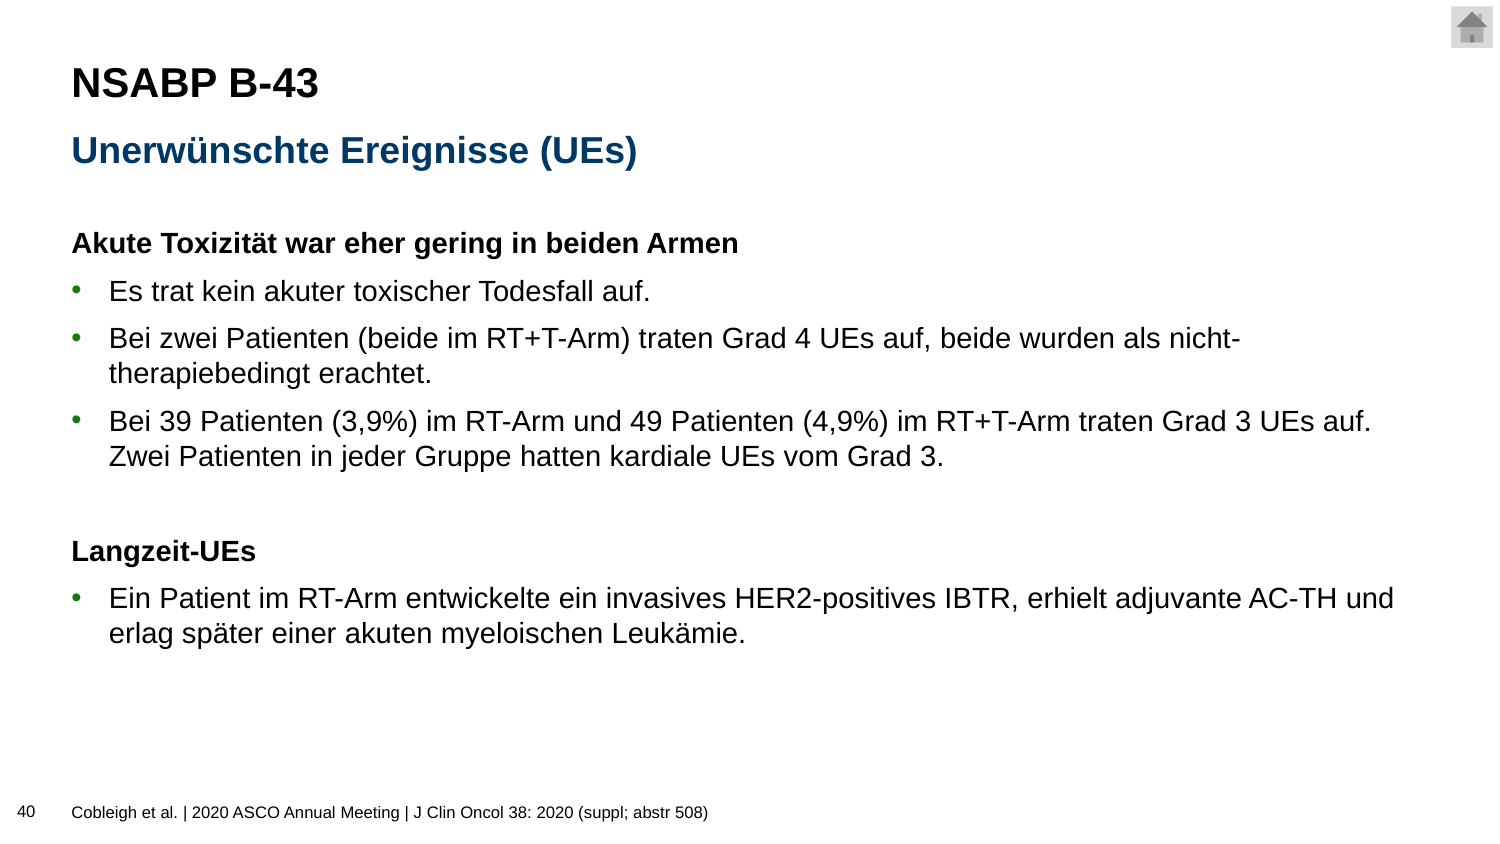

# NSABP B-43
Unerwünschte Ereignisse (UEs)
Akute Toxizität war eher gering in beiden Armen
Es trat kein akuter toxischer Todesfall auf.
Bei zwei Patienten (beide im RT+T-Arm) traten Grad 4 UEs auf, beide wurden als nicht-therapiebedingt erachtet.
Bei 39 Patienten (3,9%) im RT-Arm und 49 Patienten (4,9%) im RT+T-Arm traten Grad 3 UEs auf. Zwei Patienten in jeder Gruppe hatten kardiale UEs vom Grad 3.

Langzeit-UEs
Ein Patient im RT-Arm entwickelte ein invasives HER2-positives IBTR, erhielt adjuvante AC-TH und erlag später einer akuten myeloischen Leukämie.

40
Cobleigh et al. | 2020 ASCO Annual Meeting | J Clin Oncol 38: 2020 (suppl; abstr 508)